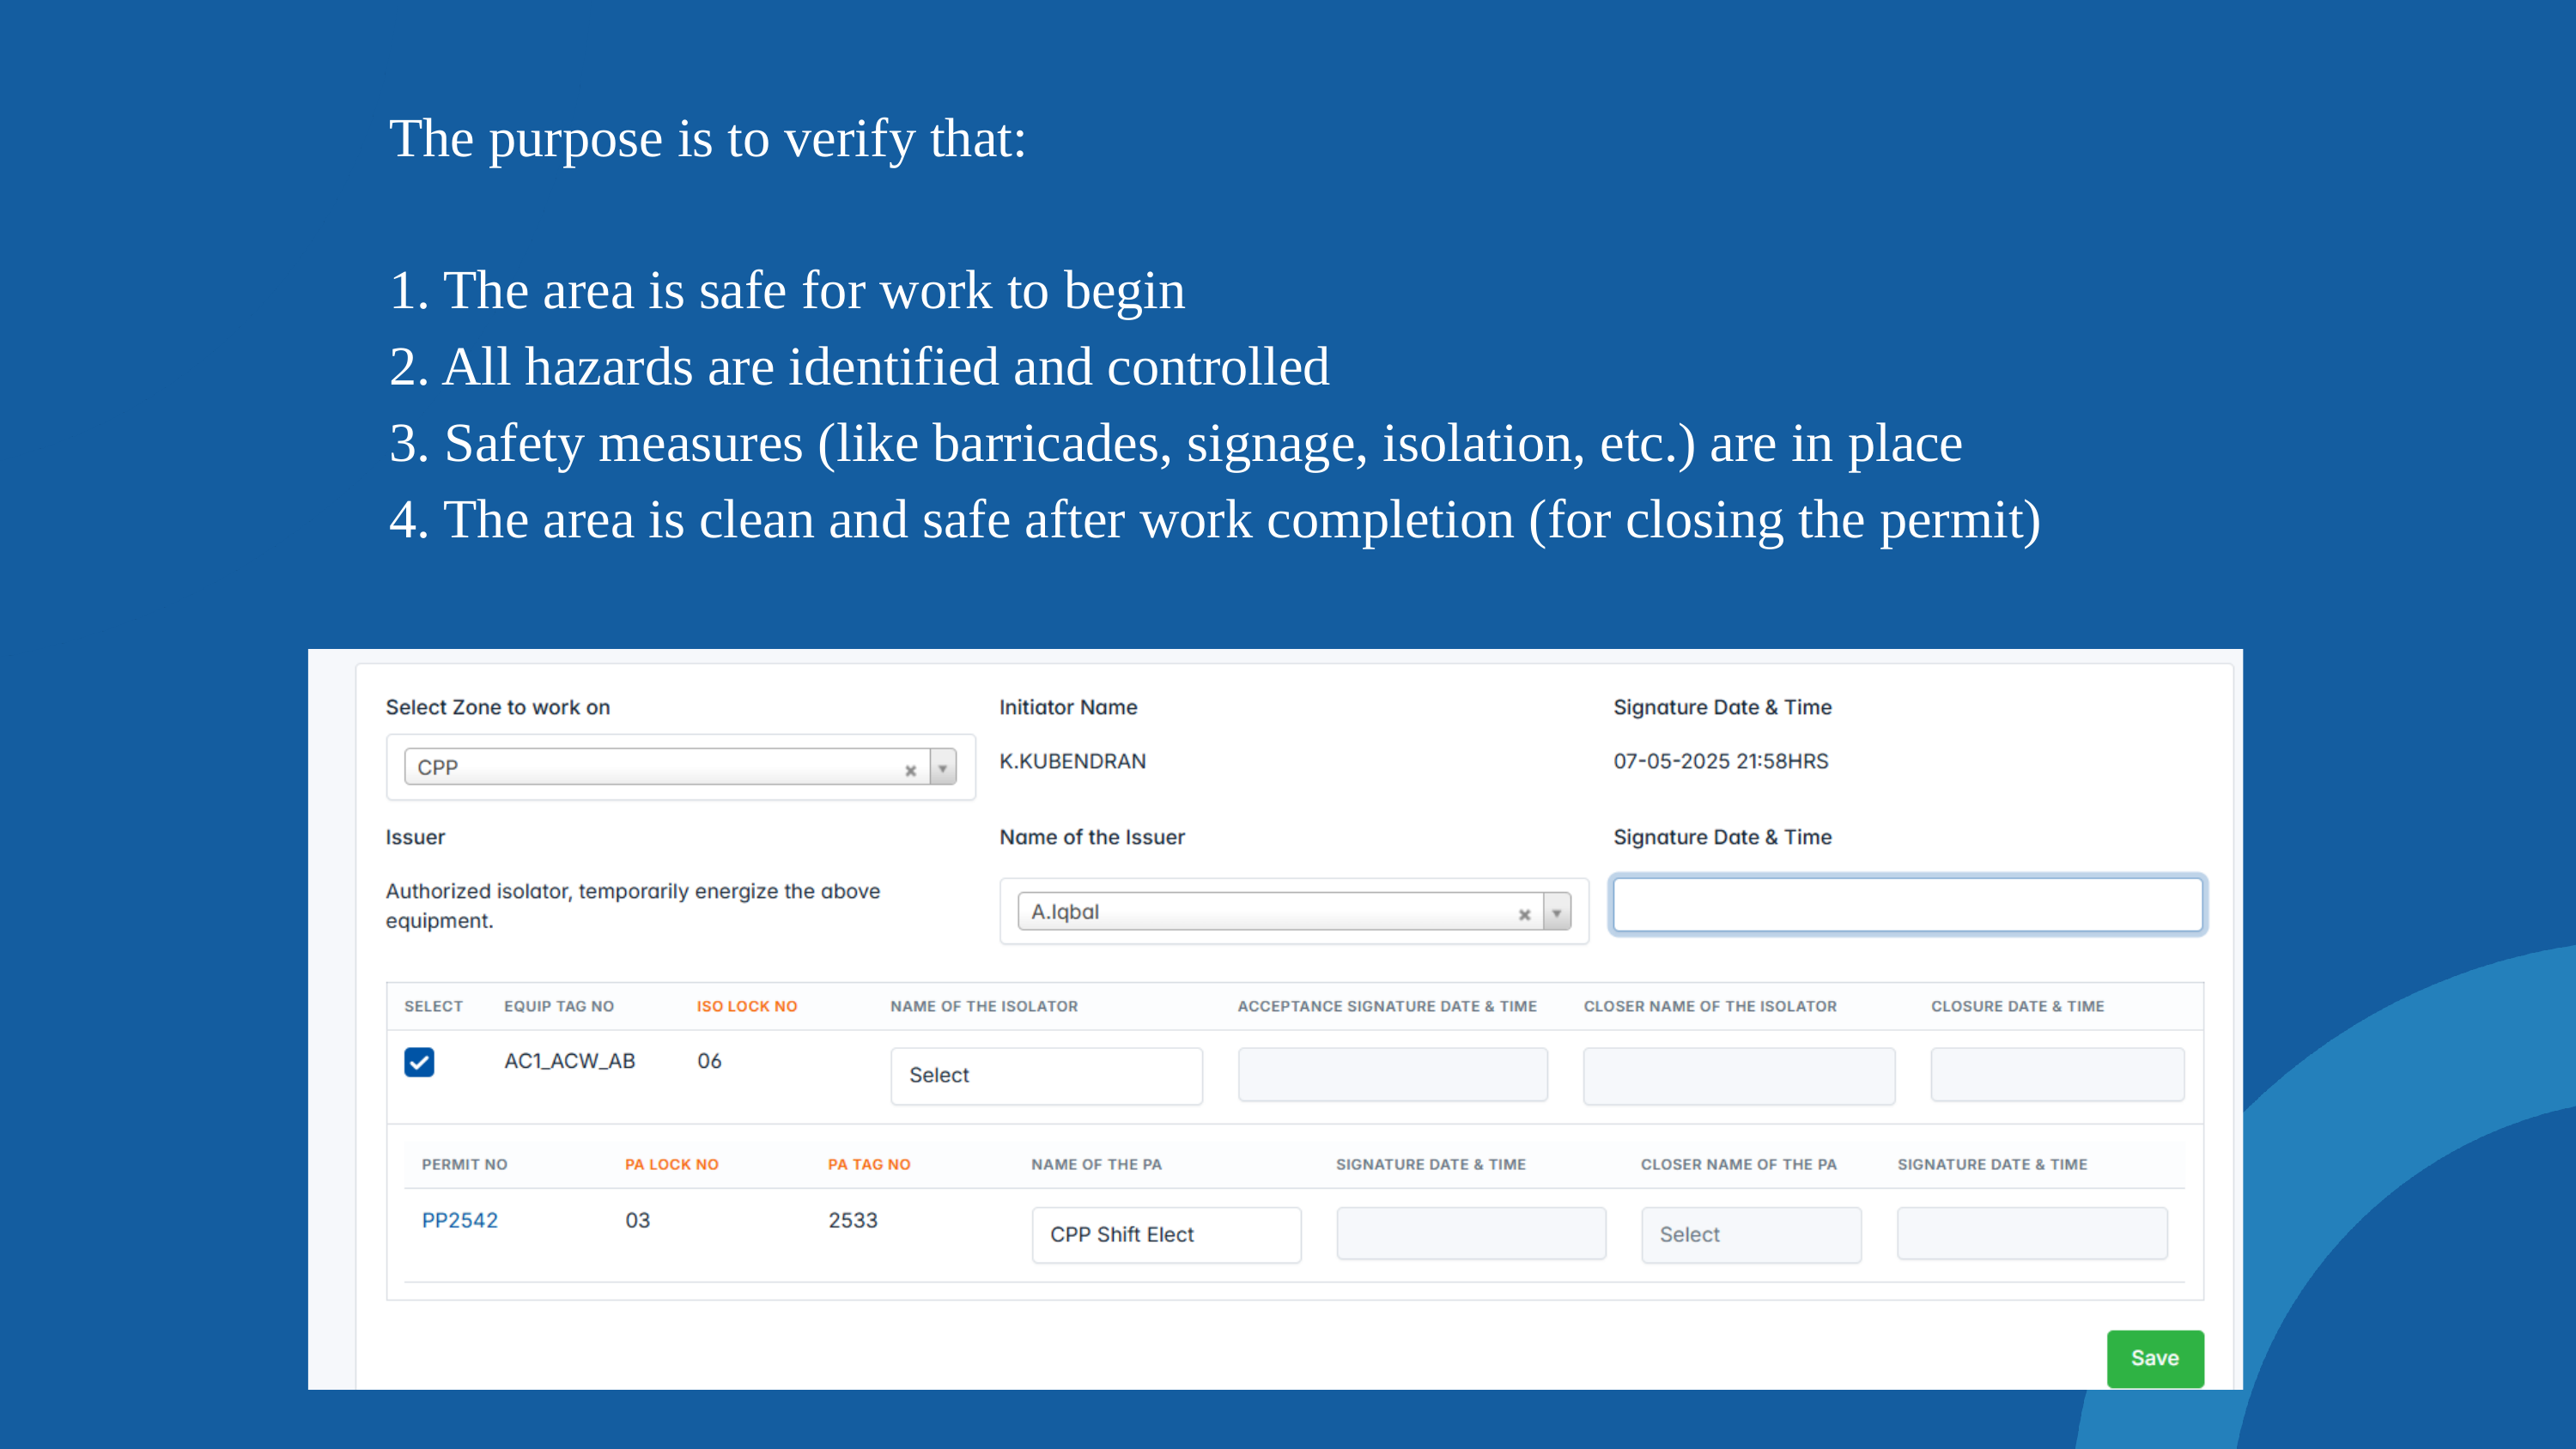

The purpose is to verify that:

1. The area is safe for work to begin
2. All hazards are identified and controlled
3. Safety measures (like barricades, signage, isolation, etc.) are in place
4. The area is clean and safe after work completion (for closing the permit)